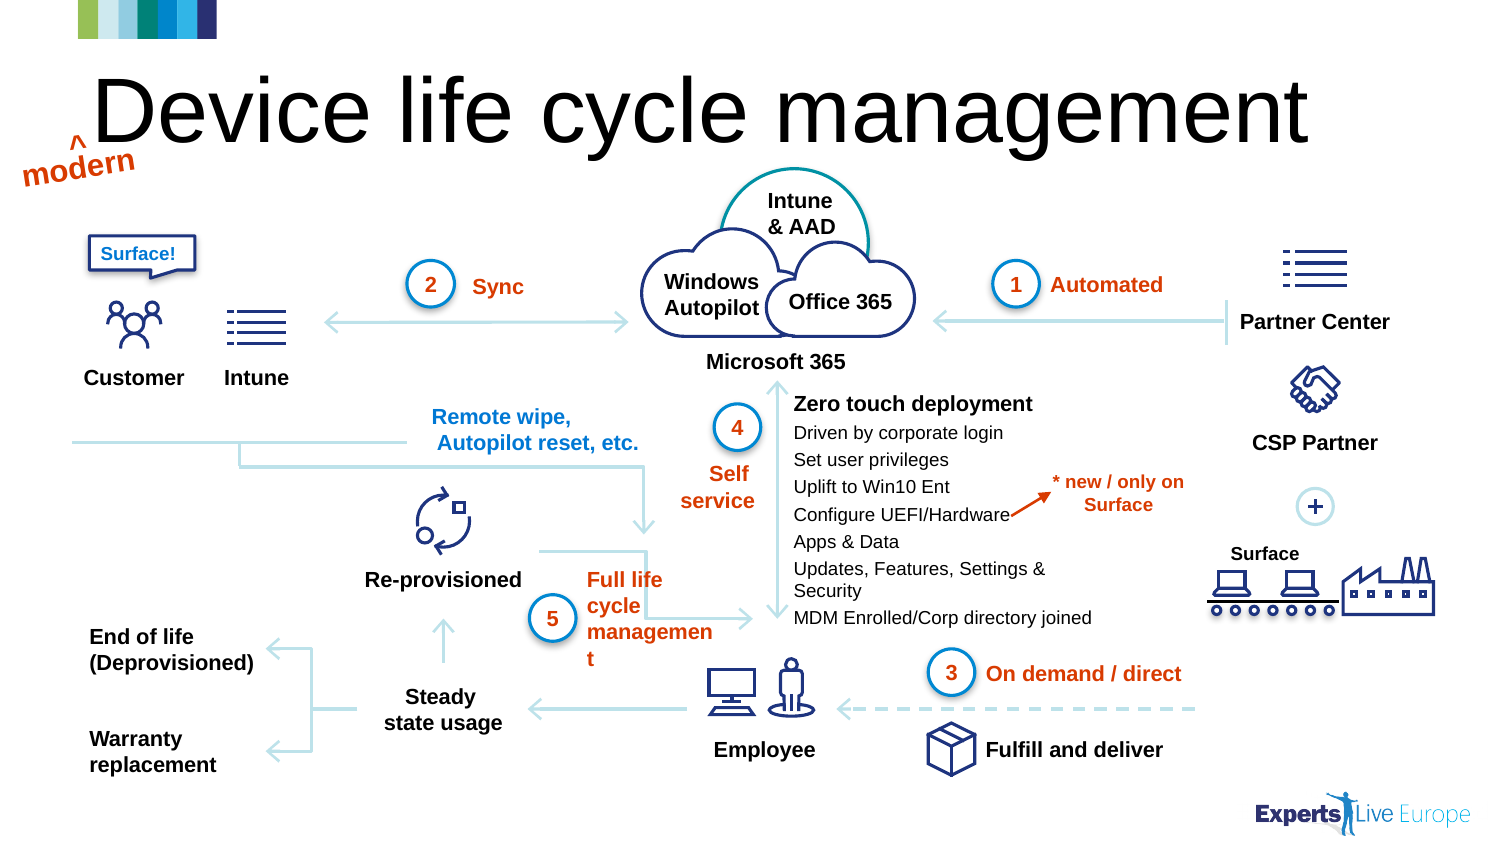

# Device life cycle management
^
modern

Intune
& AAD
Windows Autopilot
Surface!

Customer
Office 365

Partner Center
1
Automated
2
Sync

Intune
Microsoft 365

CSP Partner

4
Self
service
Zero touch deployment
Driven by corporate login
Set user privileges
Uplift to Win10 Ent
Configure UEFI/Hardware
Apps & Data
Updates, Features, Settings & Security
MDM Enrolled/Corp directory joined
Remote wipe,
 Autopilot reset, etc.
* new / only on Surface

Re-provisioned
End of life
(Deprovisioned)
Warranty replacement
Surface

Full life cycle
management
5
3
On demand / direct

Fulfill and deliver

Employee

Steady
state usage